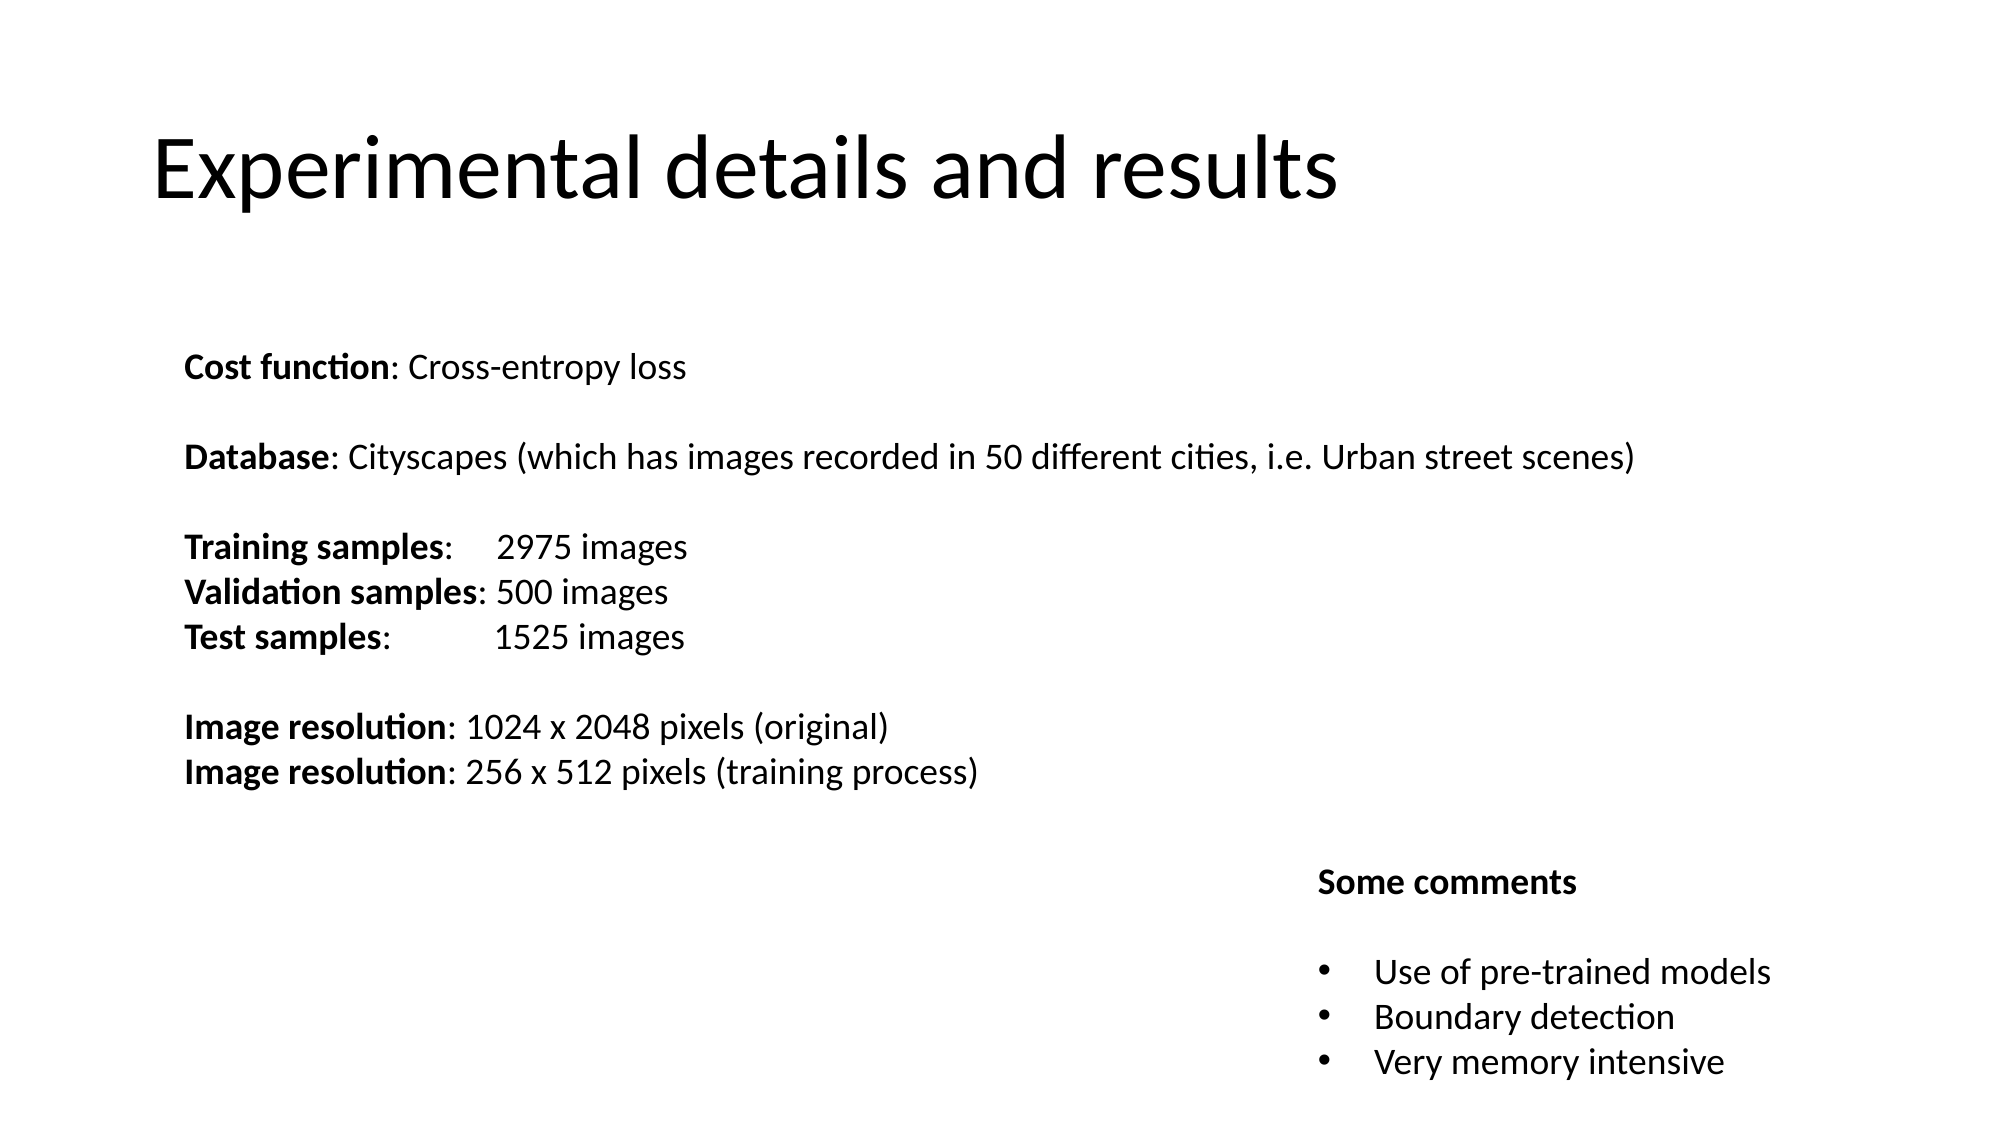

# Experimental details and results
Cost function: Cross-entropy loss

Database: Cityscapes (which has images recorded in 50 different cities, i.e. Urban street scenes)

Training samples:     2975 images
Validation samples: 500 images
Test samples:            1525 images

Image resolution: 1024 x 2048 pixels (original)
Image resolution: 256 x 512 pixels (training process)

Some comments

Use of pre-trained models
Boundary detection
Very memory intensive